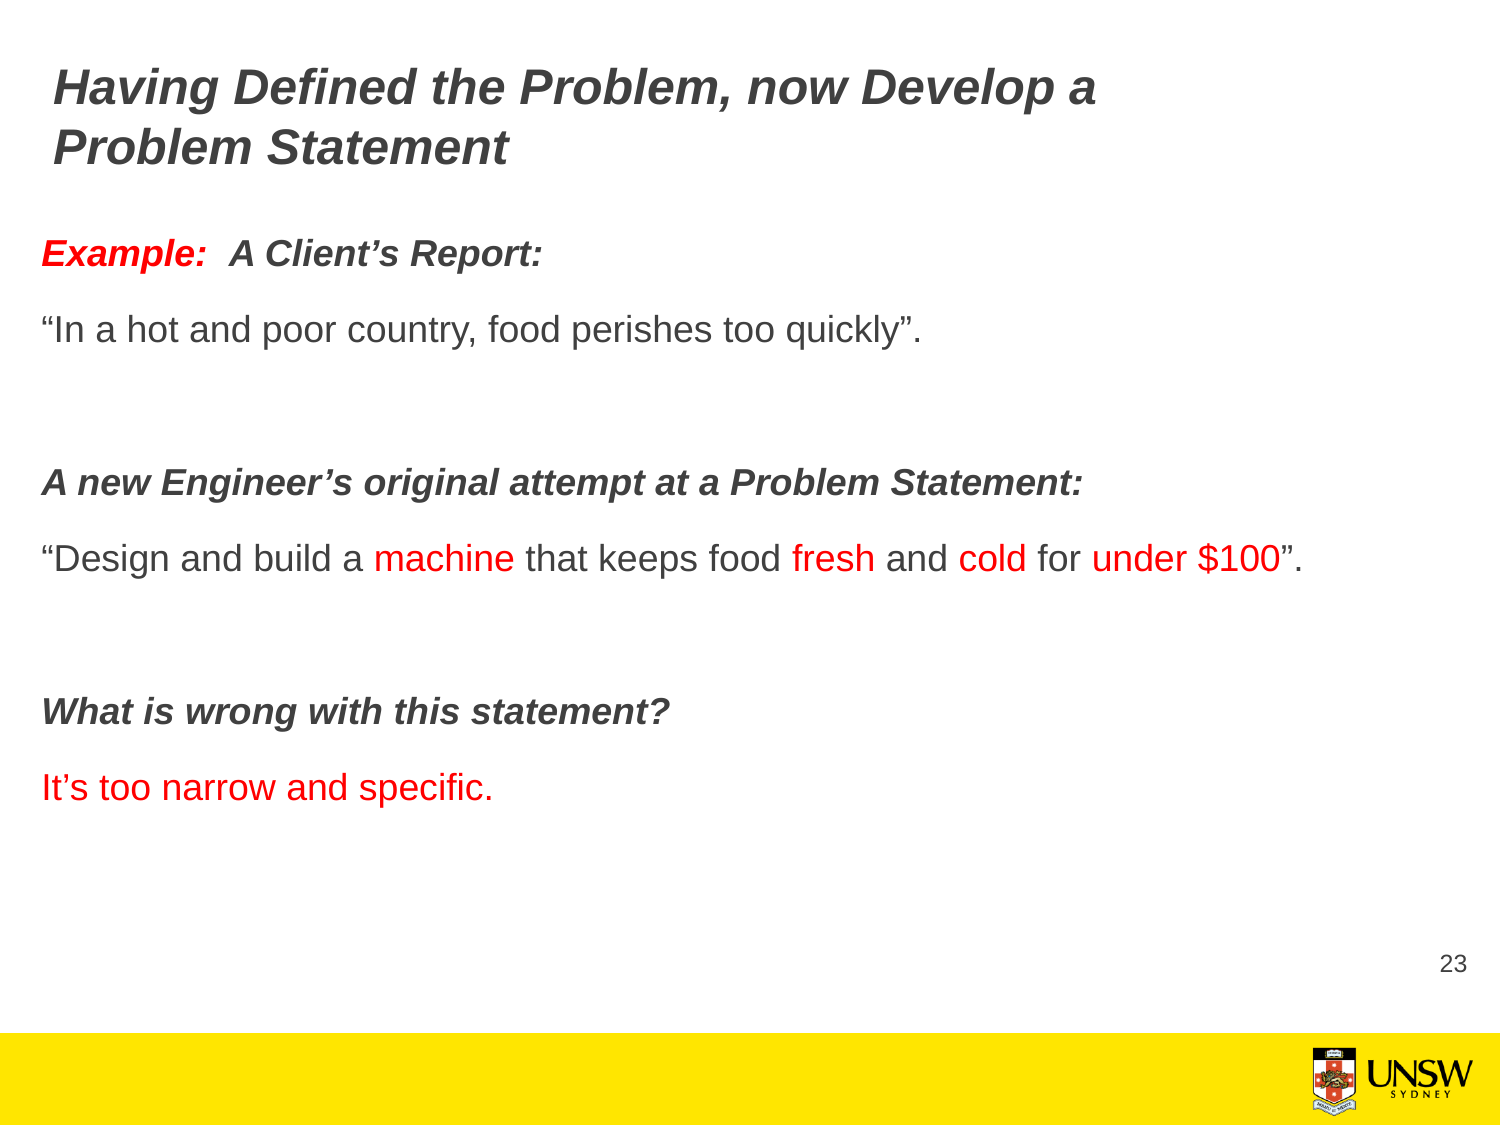

# Having Defined the Problem, now Develop a Problem Statement
Example:  A Client’s Report:
“In a hot and poor country, food perishes too quickly”.

A new Engineer’s original attempt at a Problem Statement:
“Design and build a machine that keeps food fresh and cold for under $100”.

What is wrong with this statement?
It’s too narrow and specific.